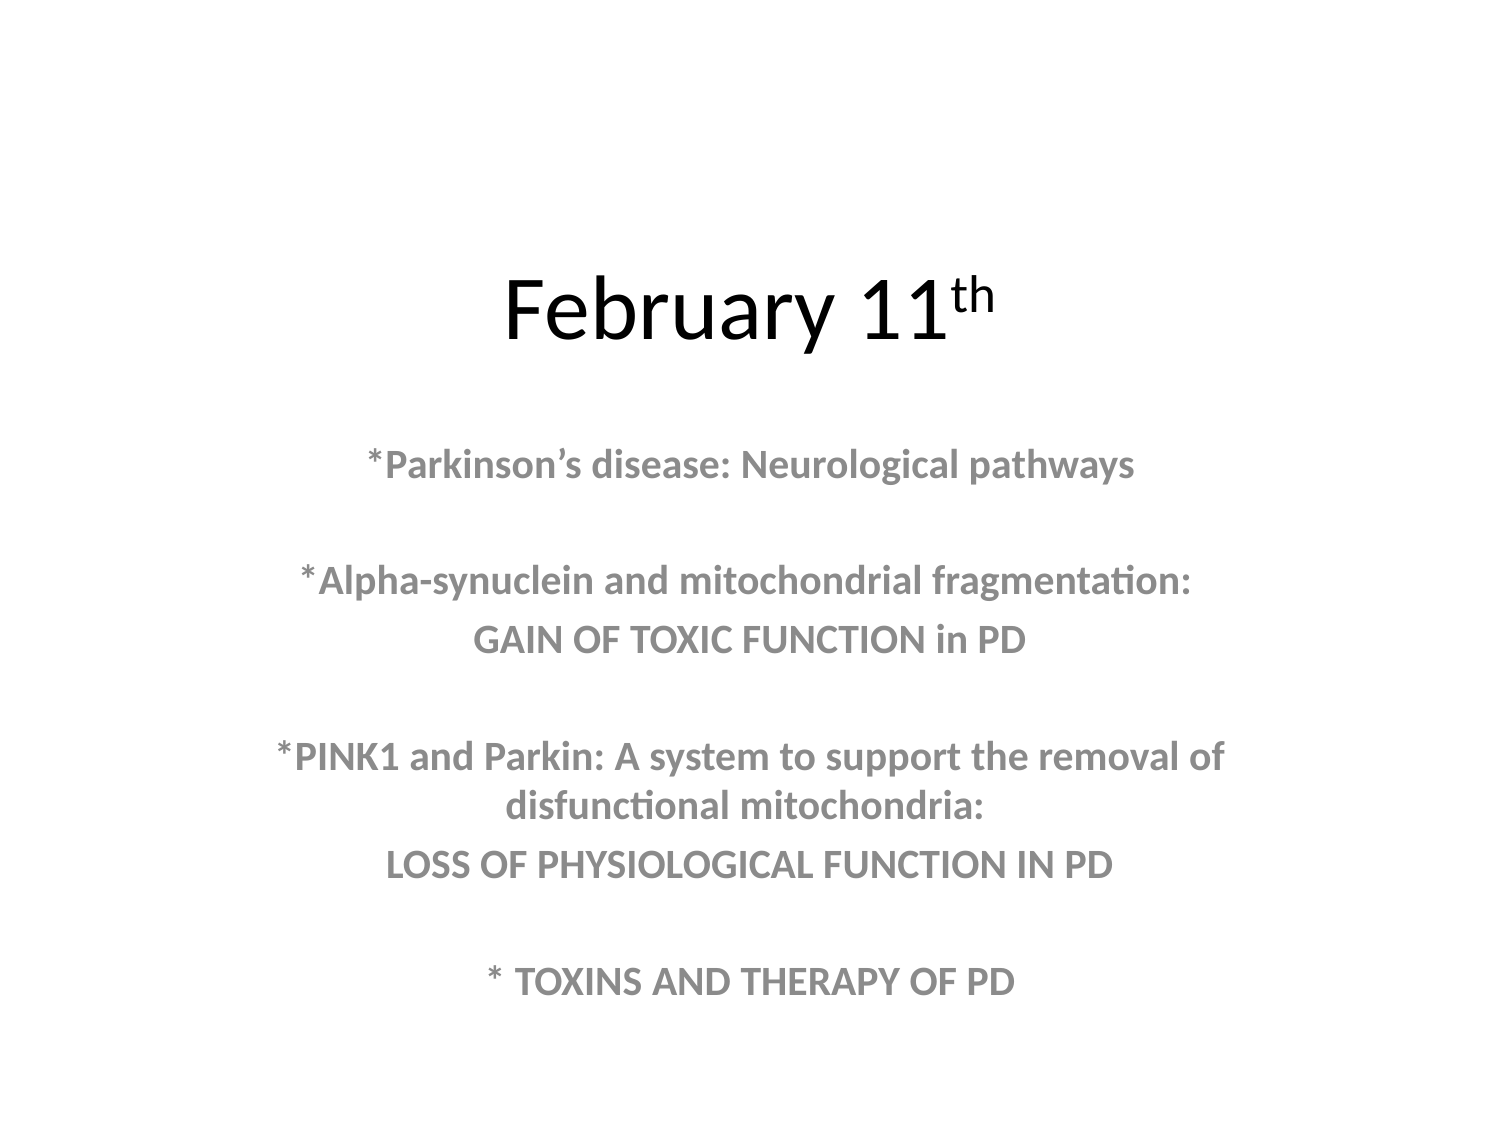

# February 11th
*Parkinson’s disease: Neurological pathways

*Alpha-synuclein and mitochondrial fragmentation:
GAIN OF TOXIC FUNCTION in PD

*PINK1 and Parkin: A system to support the removal of disfunctional mitochondria:
LOSS OF PHYSIOLOGICAL FUNCTION IN PD

* Toxins and Therapy of PD